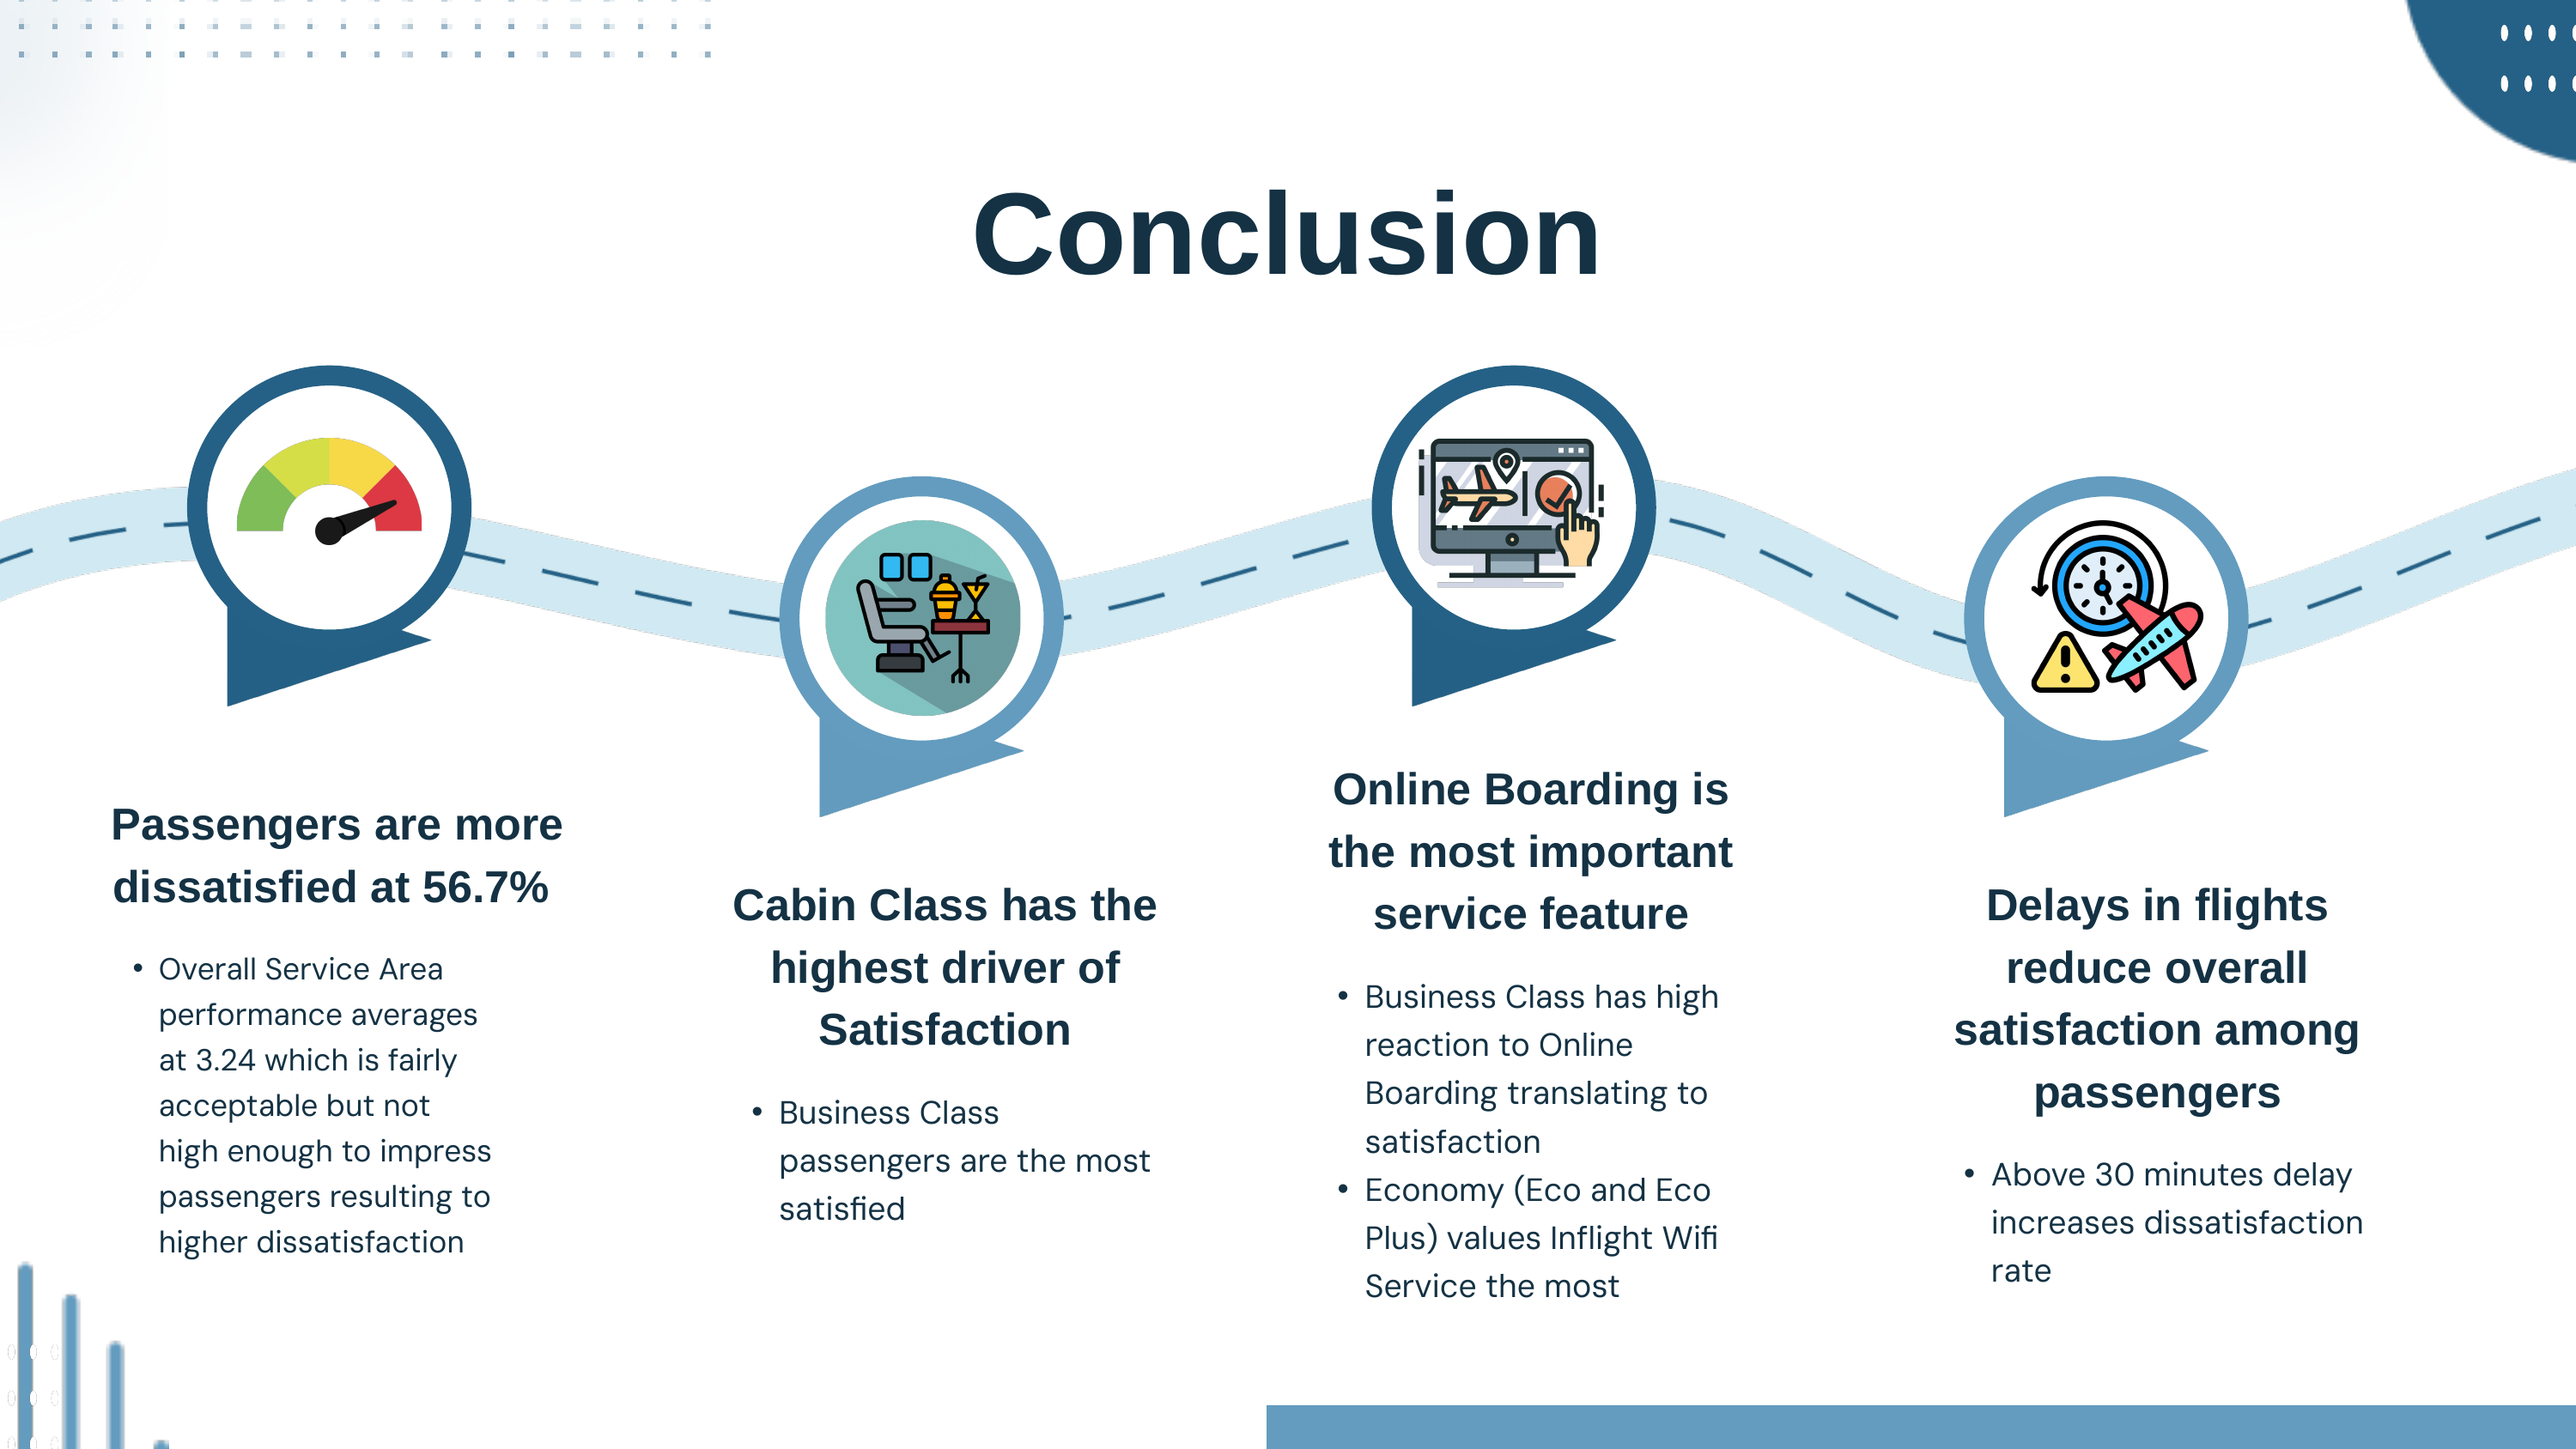

Conclusion

Online Boarding is the most important service feature
Business Class has high reaction to Online Boarding translating to satisfaction
Economy (Eco and Eco Plus) values Inflight Wifi Service the most
Passengers are more dissatisfied at 56.7%
Overall Service Area performance averages at 3.24 which is fairly acceptable but not high enough to impress passengers resulting to higher dissatisfaction
Cabin Class has the highest driver of Satisfaction
Business Class passengers are the most satisfied
Delays in flights reduce overall satisfaction among passengers
Above 30 minutes delay increases dissatisfaction rate